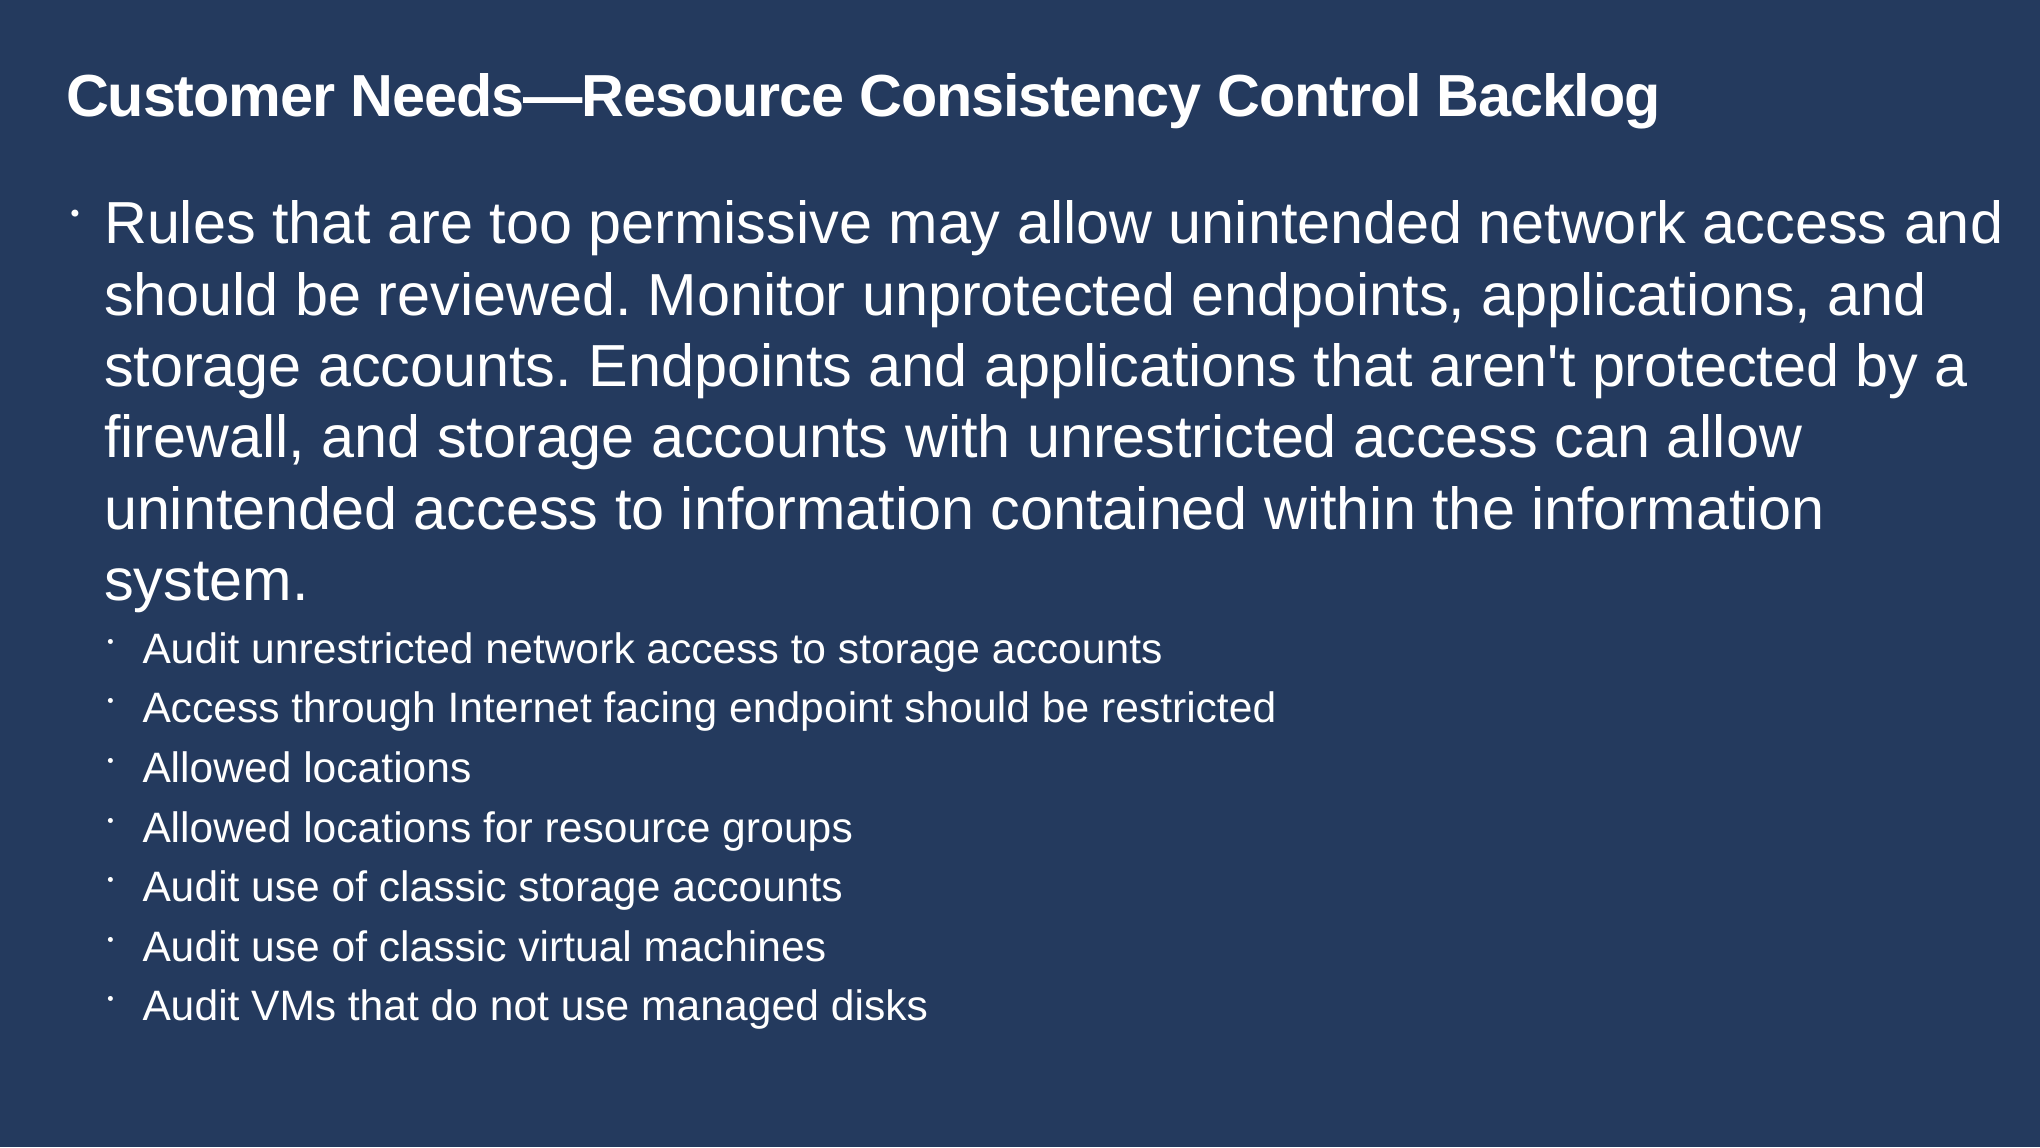

Customer Needs—Resource Consistency Control Backlog
Rules that are too permissive may allow unintended network access and should be reviewed. Monitor unprotected endpoints, applications, and storage accounts. Endpoints and applications that aren't protected by a firewall, and storage accounts with unrestricted access can allow unintended access to information contained within the information system.
Audit unrestricted network access to storage accounts
Access through Internet facing endpoint should be restricted
Allowed locations
Allowed locations for resource groups
Audit use of classic storage accounts
Audit use of classic virtual machines
Audit VMs that do not use managed disks